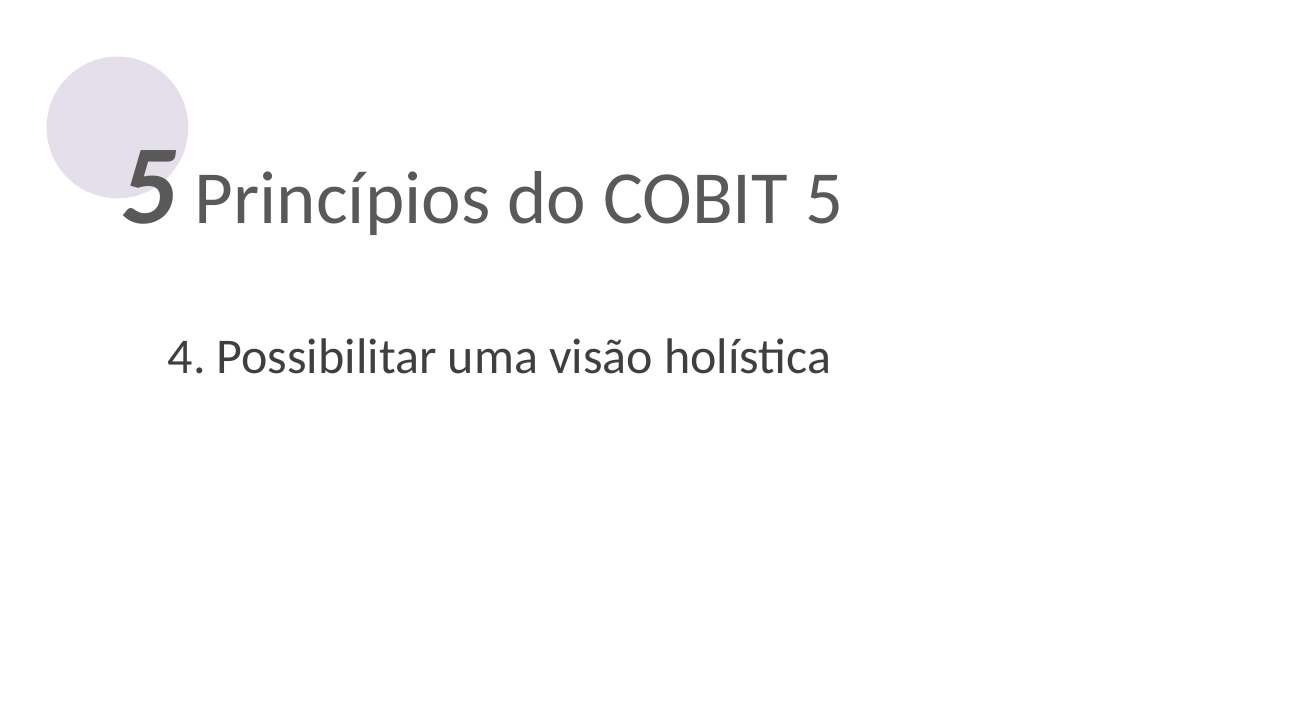

5 Princípios do COBIT 5
4. Possibilitar uma visão holística